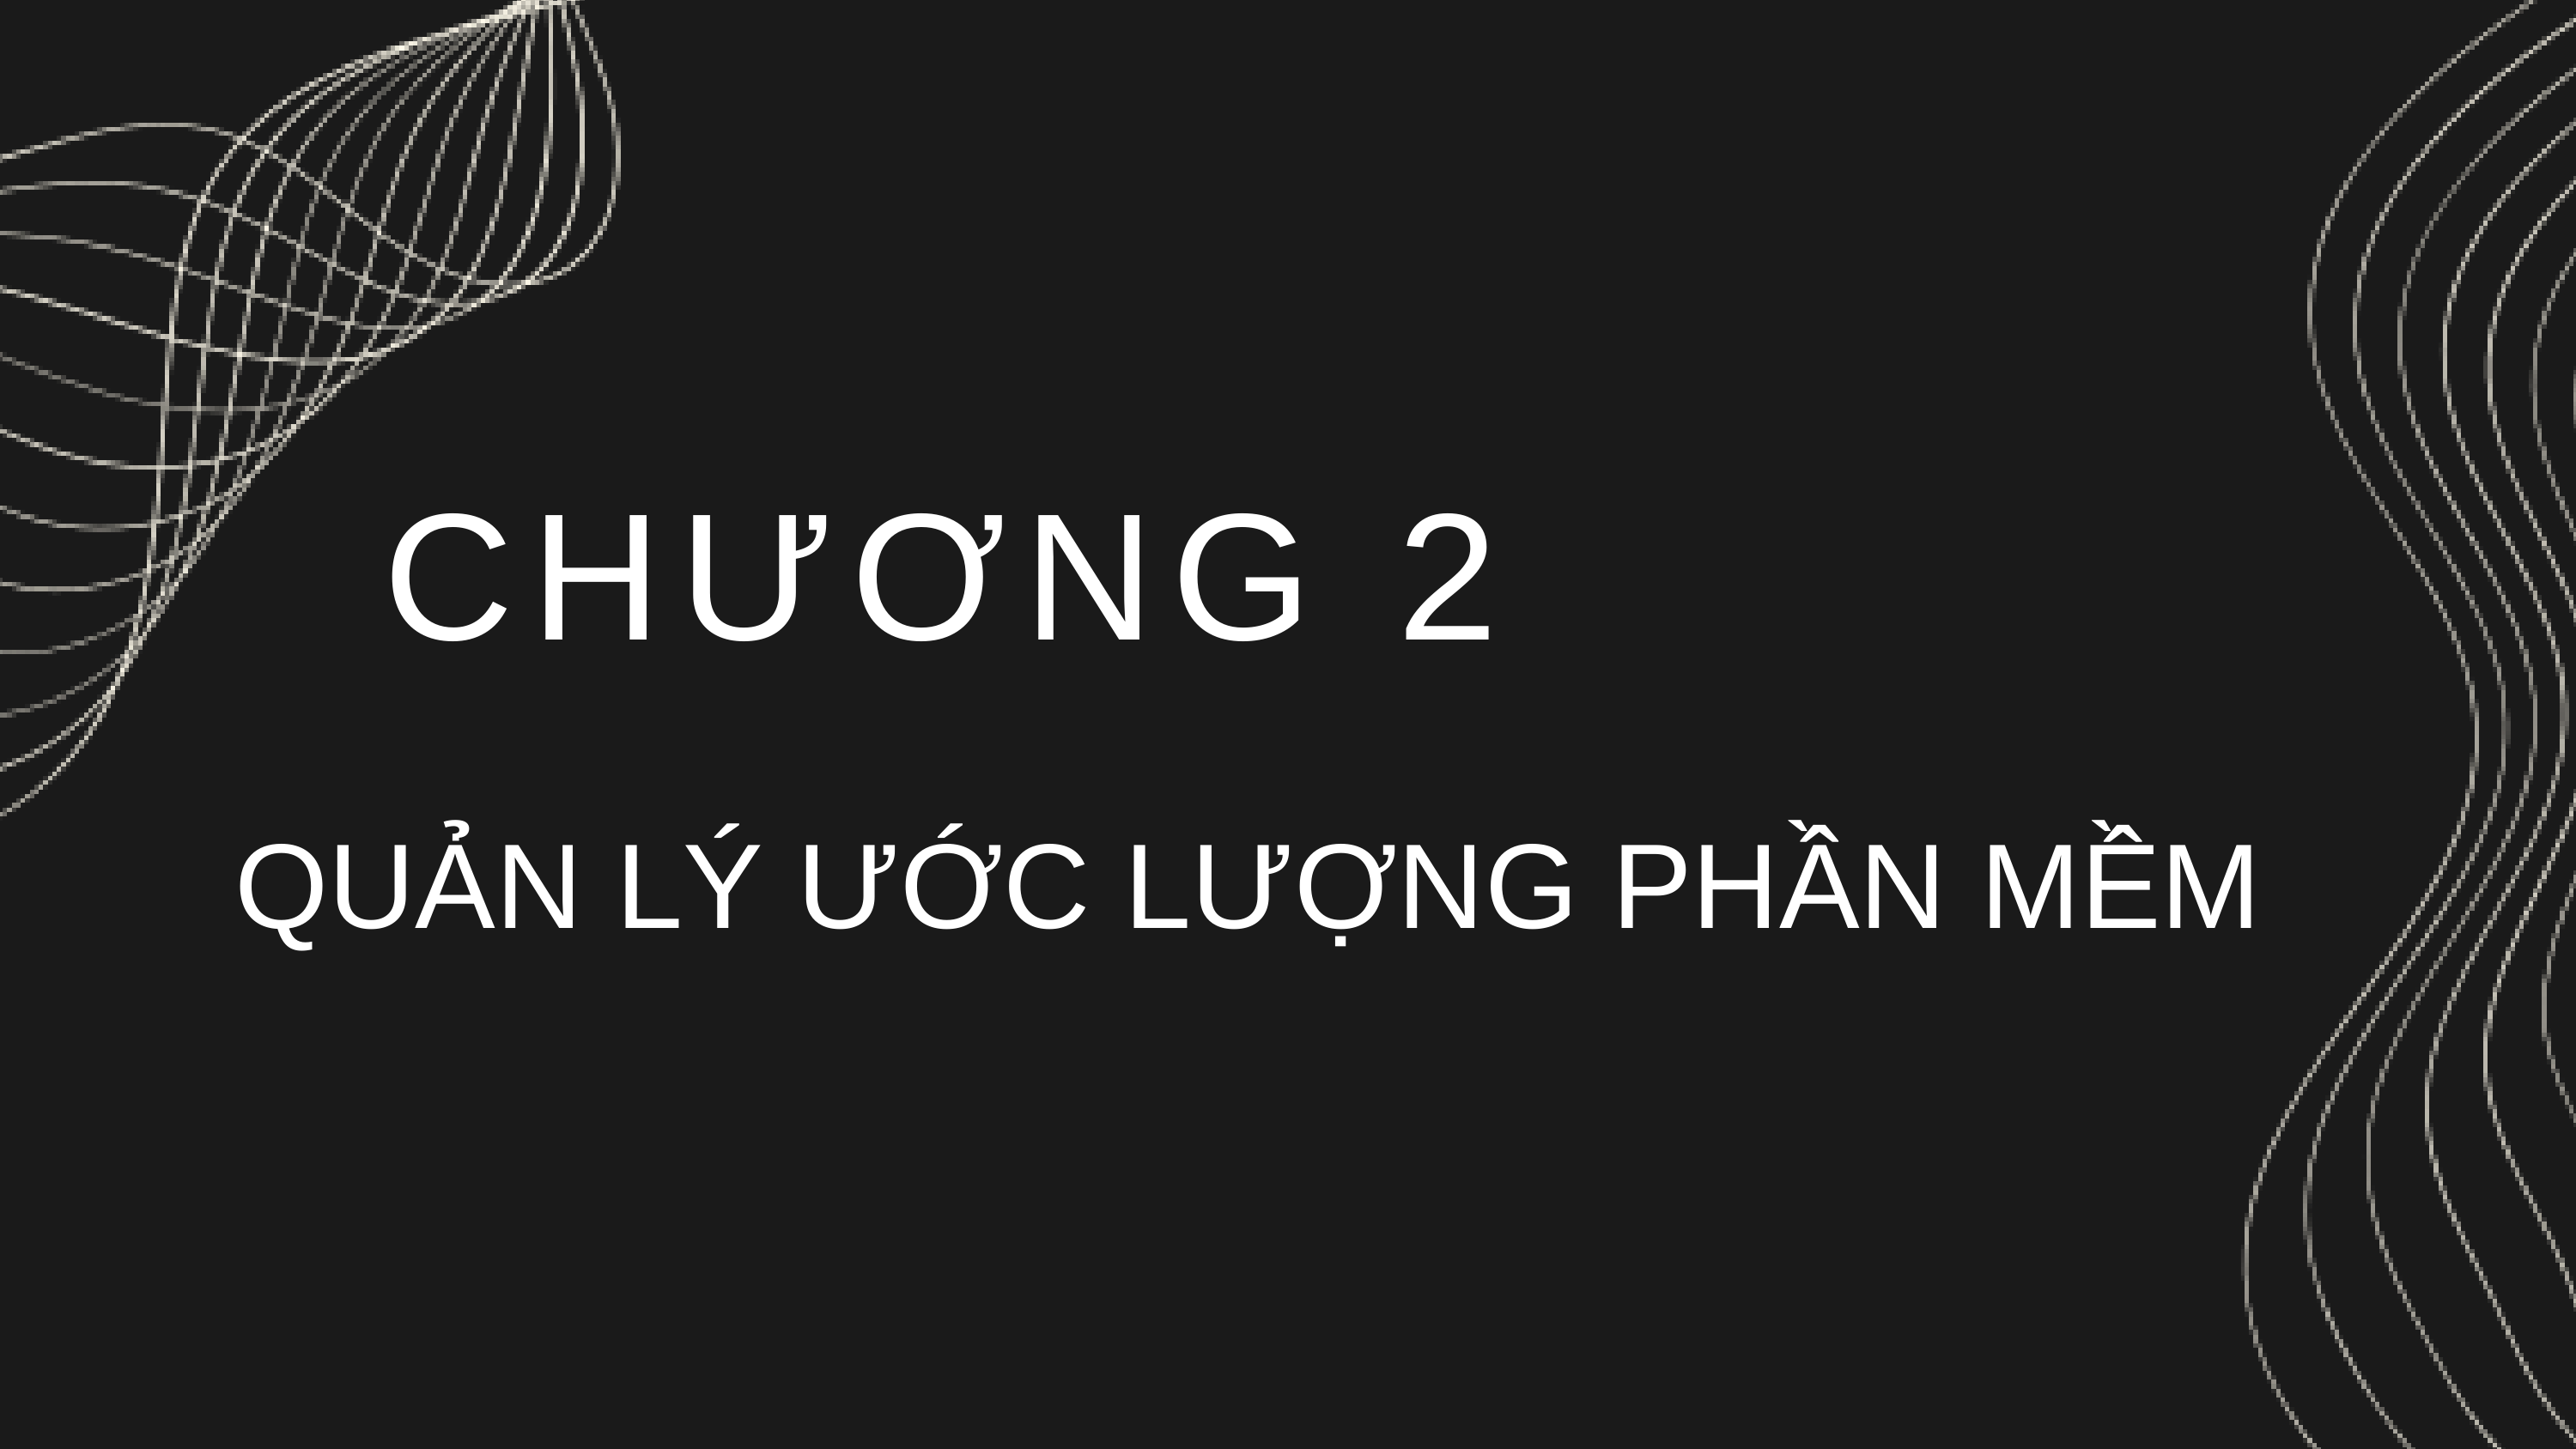

CHƯƠNG 2
QUẢN LÝ ƯỚC LƯỢNG PHẦN MỀM